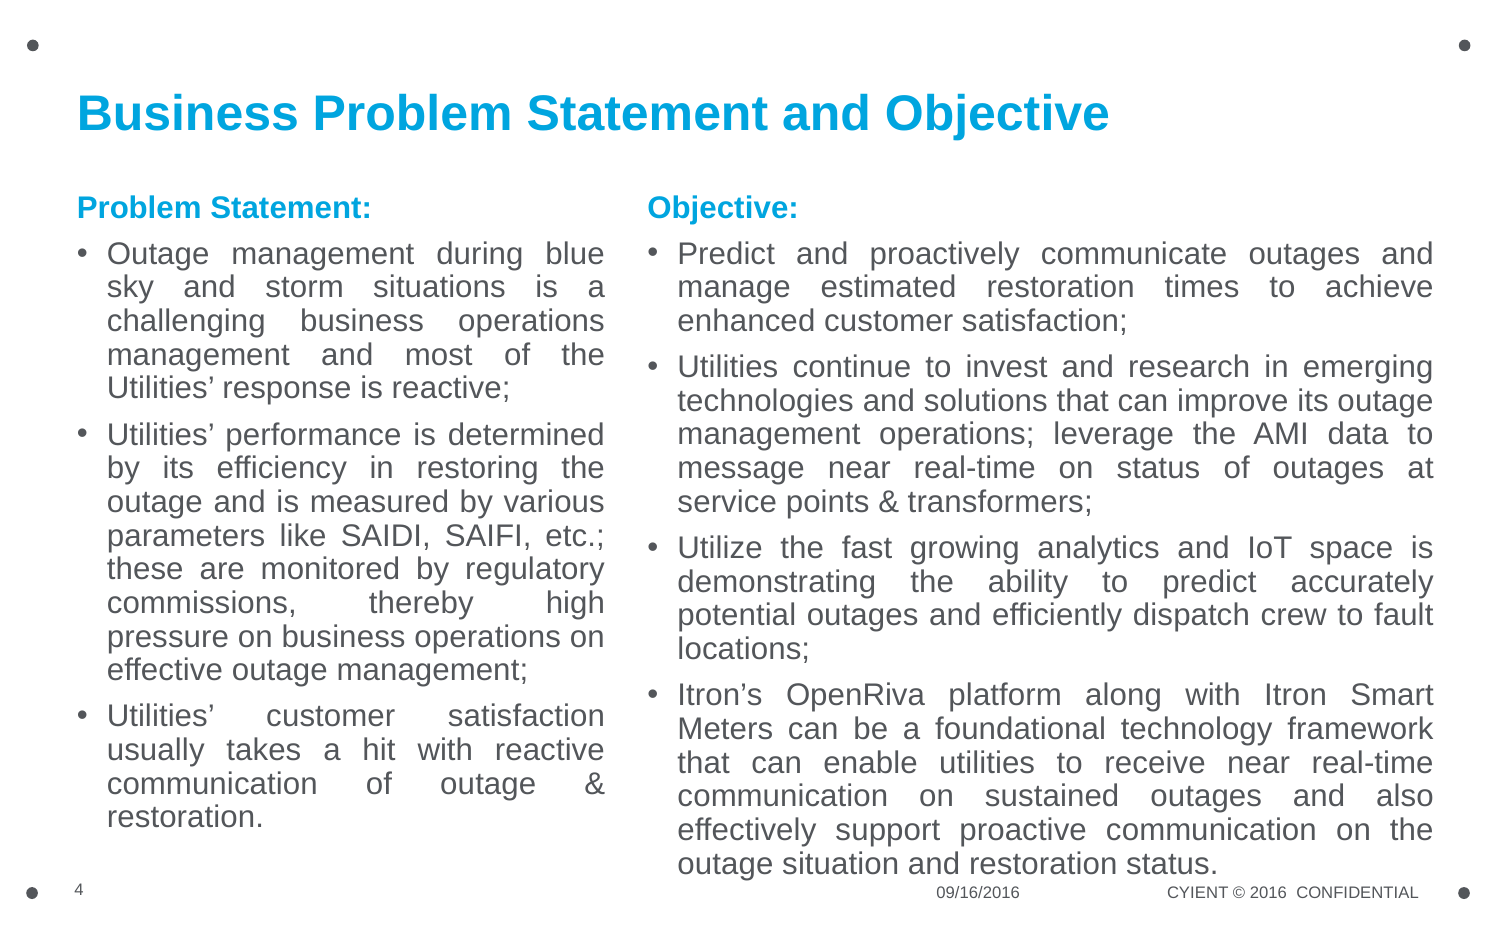

# Business Problem Statement and Objective
Objective:
Predict and proactively communicate outages and manage estimated restoration times to achieve enhanced customer satisfaction;
Utilities continue to invest and research in emerging technologies and solutions that can improve its outage management operations; leverage the AMI data to message near real-time on status of outages at service points & transformers;
Utilize the fast growing analytics and IoT space is demonstrating the ability to predict accurately potential outages and efficiently dispatch crew to fault locations;
Itron’s OpenRiva platform along with Itron Smart Meters can be a foundational technology framework that can enable utilities to receive near real-time communication on sustained outages and also effectively support proactive communication on the outage situation and restoration status.

Problem Statement:
Outage management during blue sky and storm situations is a challenging business operations management and most of the Utilities’ response is reactive;
Utilities’ performance is determined by its efficiency in restoring the outage and is measured by various parameters like SAIDI, SAIFI, etc.; these are monitored by regulatory commissions, thereby high pressure on business operations on effective outage management;
Utilities’ customer satisfaction usually takes a hit with reactive communication of outage & restoration.
4